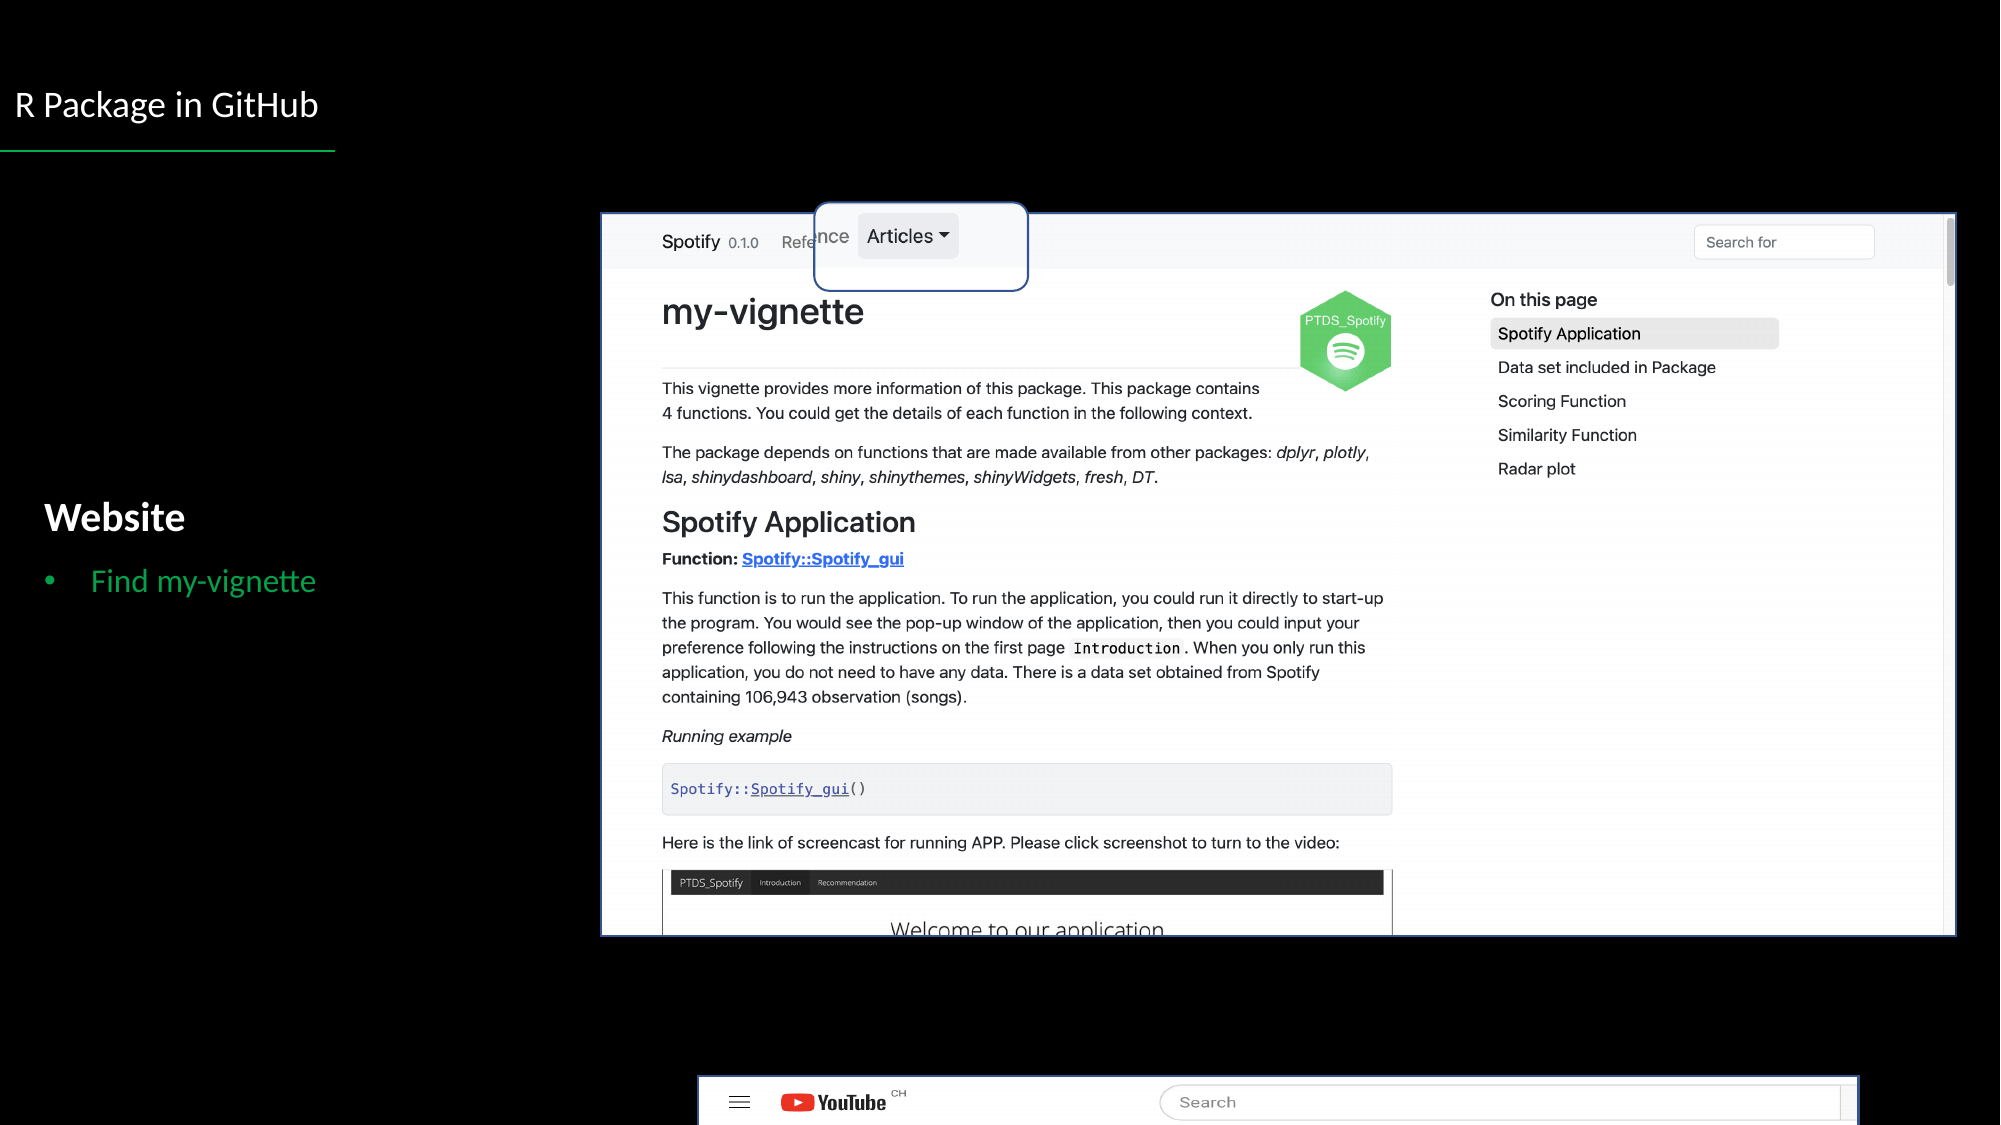

R Package in GitHub

Website
Find my-vignette